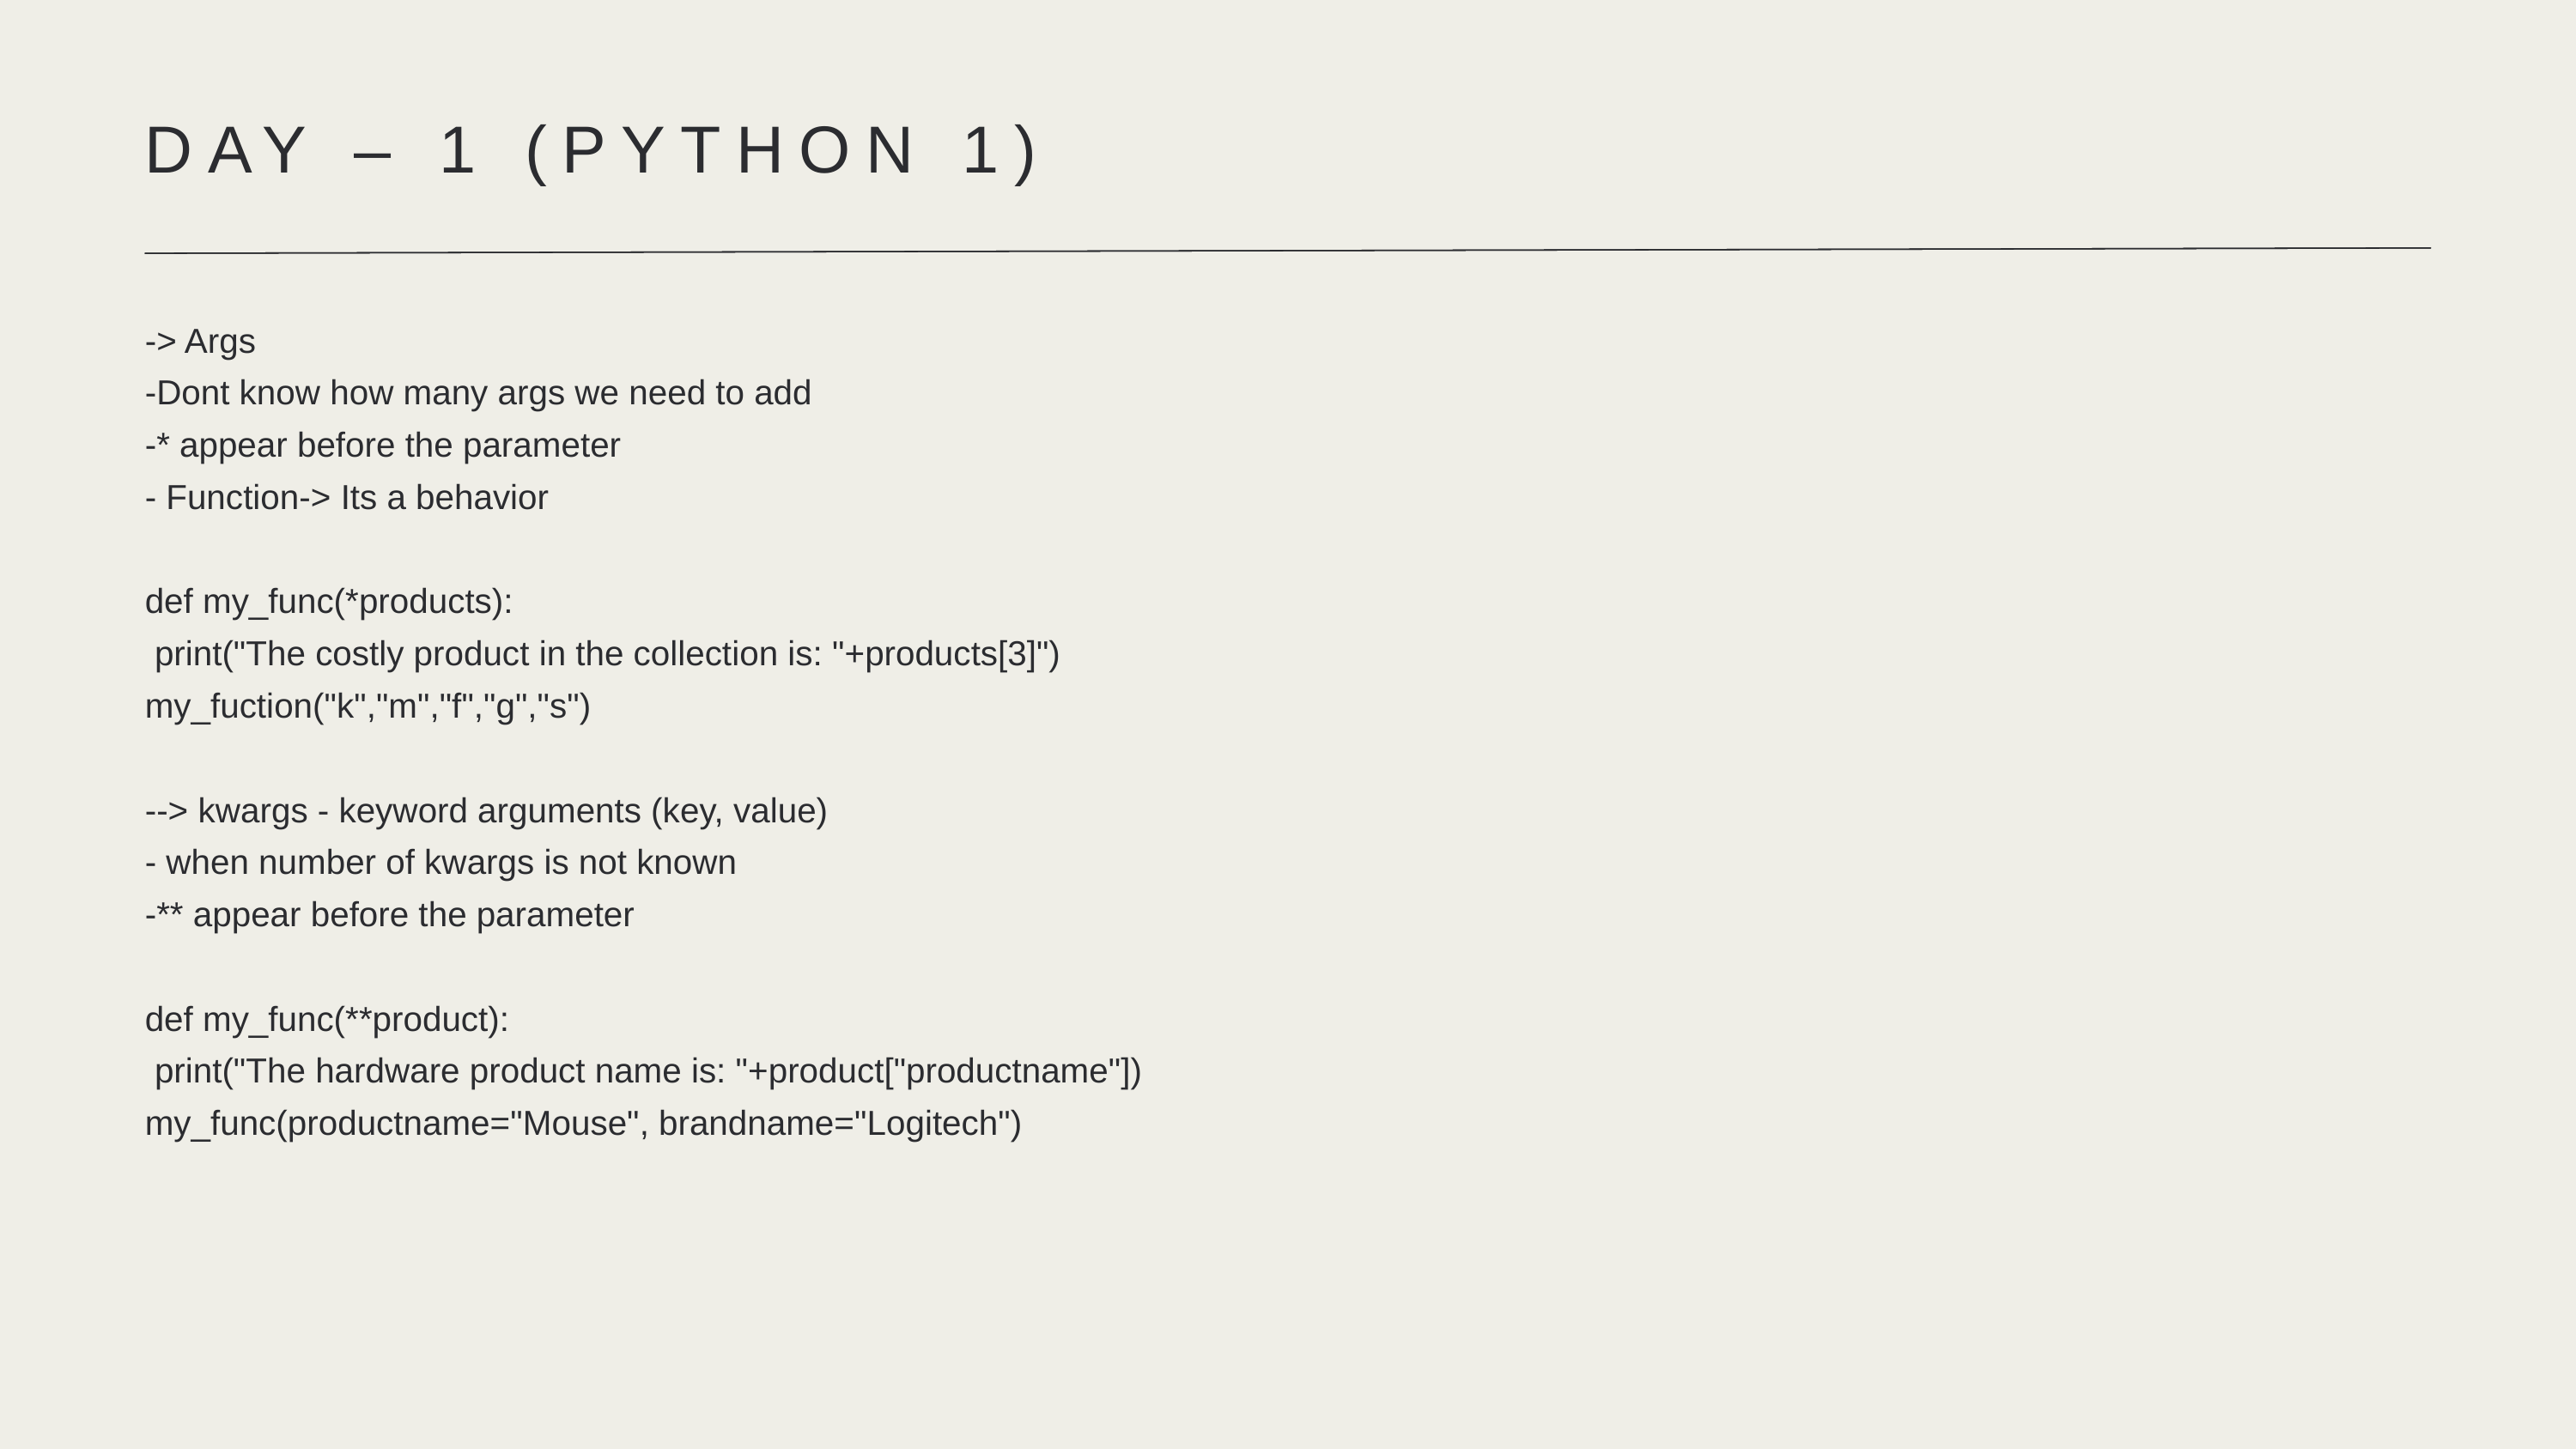

DAY – 1 (PYTHON 1)

-> Args
-Dont know how many args we need to add
-* appear before the parameter
- Function-> Its a behavior

def my_func(*products):
 print("The costly product in the collection is: "+products[3]")
my_fuction("k","m","f","g","s")

--> kwargs - keyword arguments (key, value)
- when number of kwargs is not known
-** appear before the parameter

def my_func(**product):
 print("The hardware product name is: "+product["productname"])
my_func(productname="Mouse", brandname="Logitech")